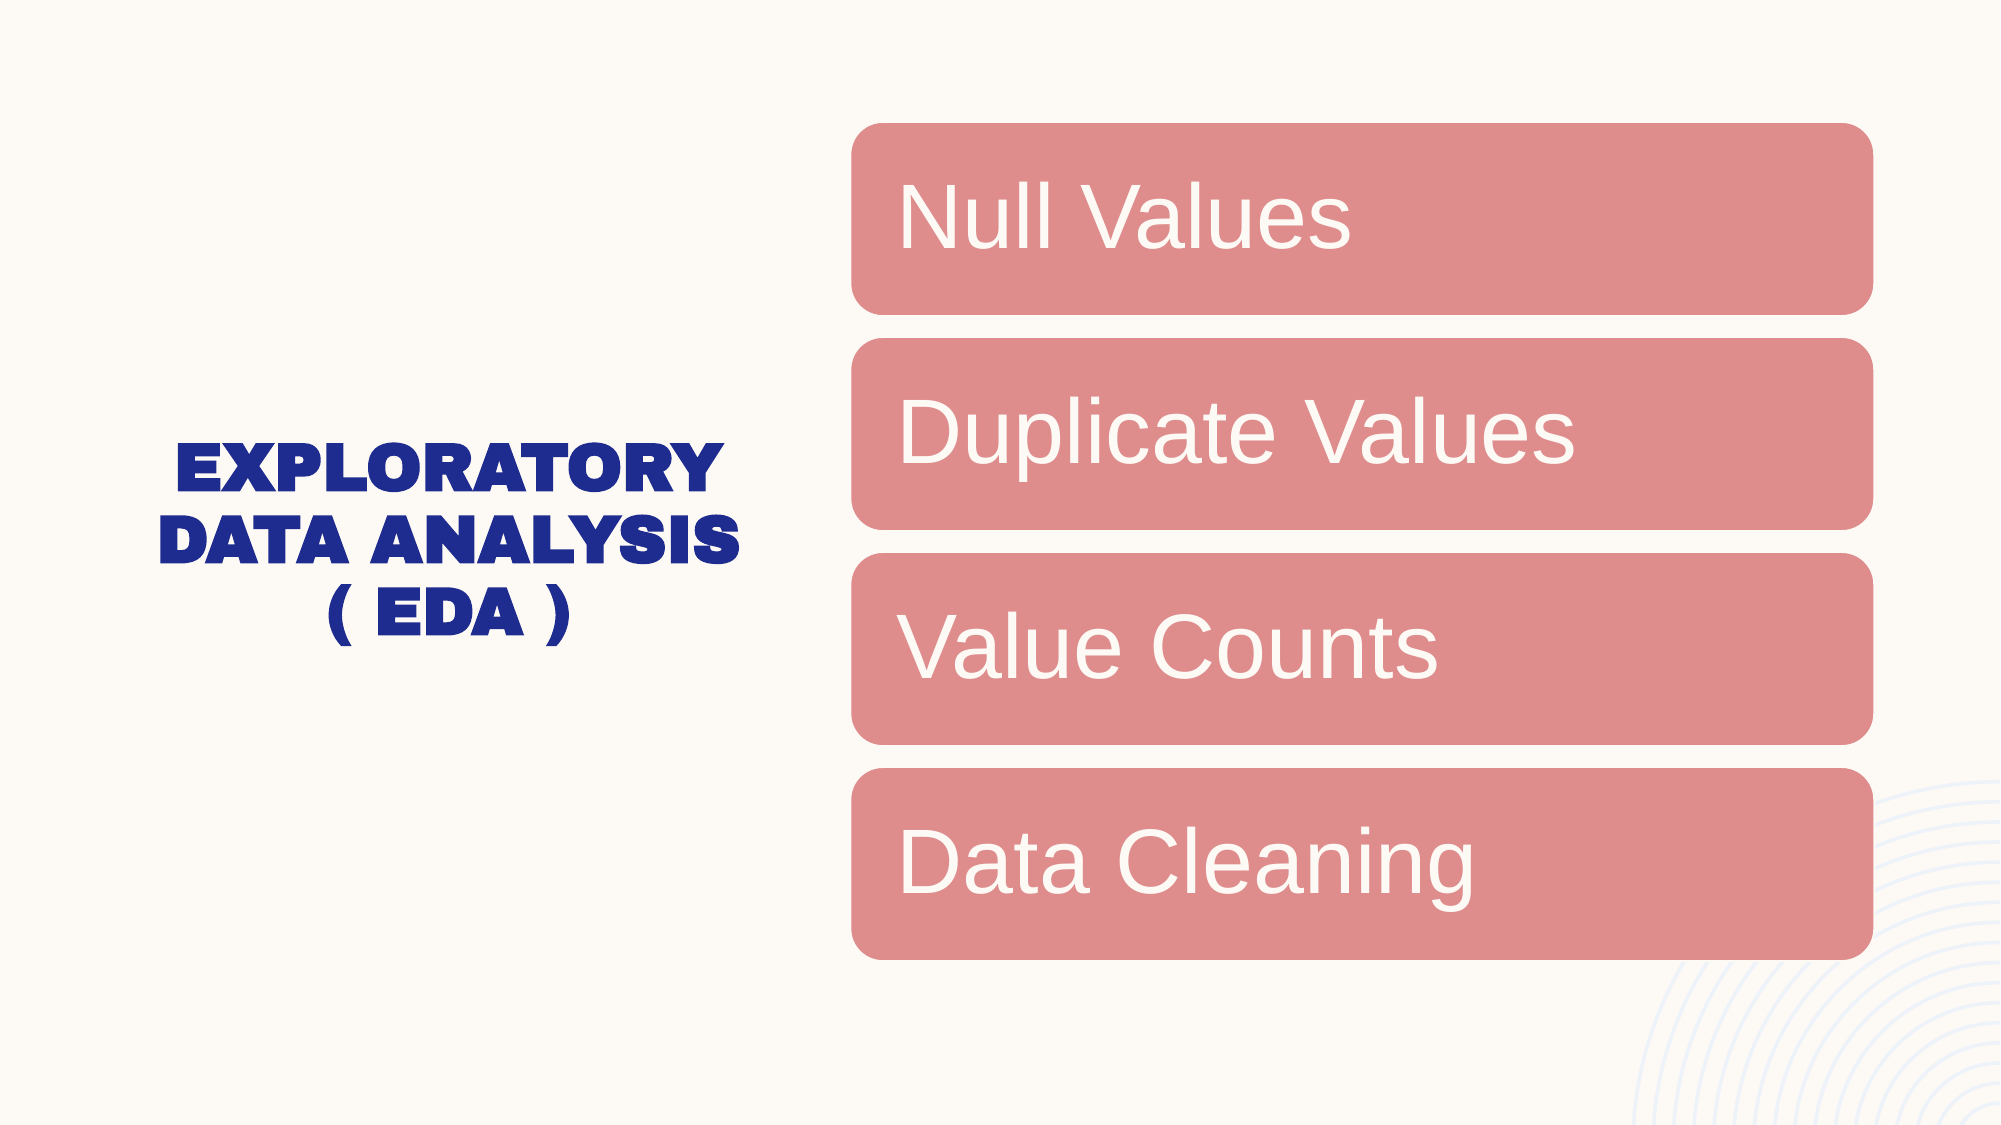

# Exploratory Data Analysis ( EDA )
Null Values
Duplicate Values
Value Counts
Data Cleaning